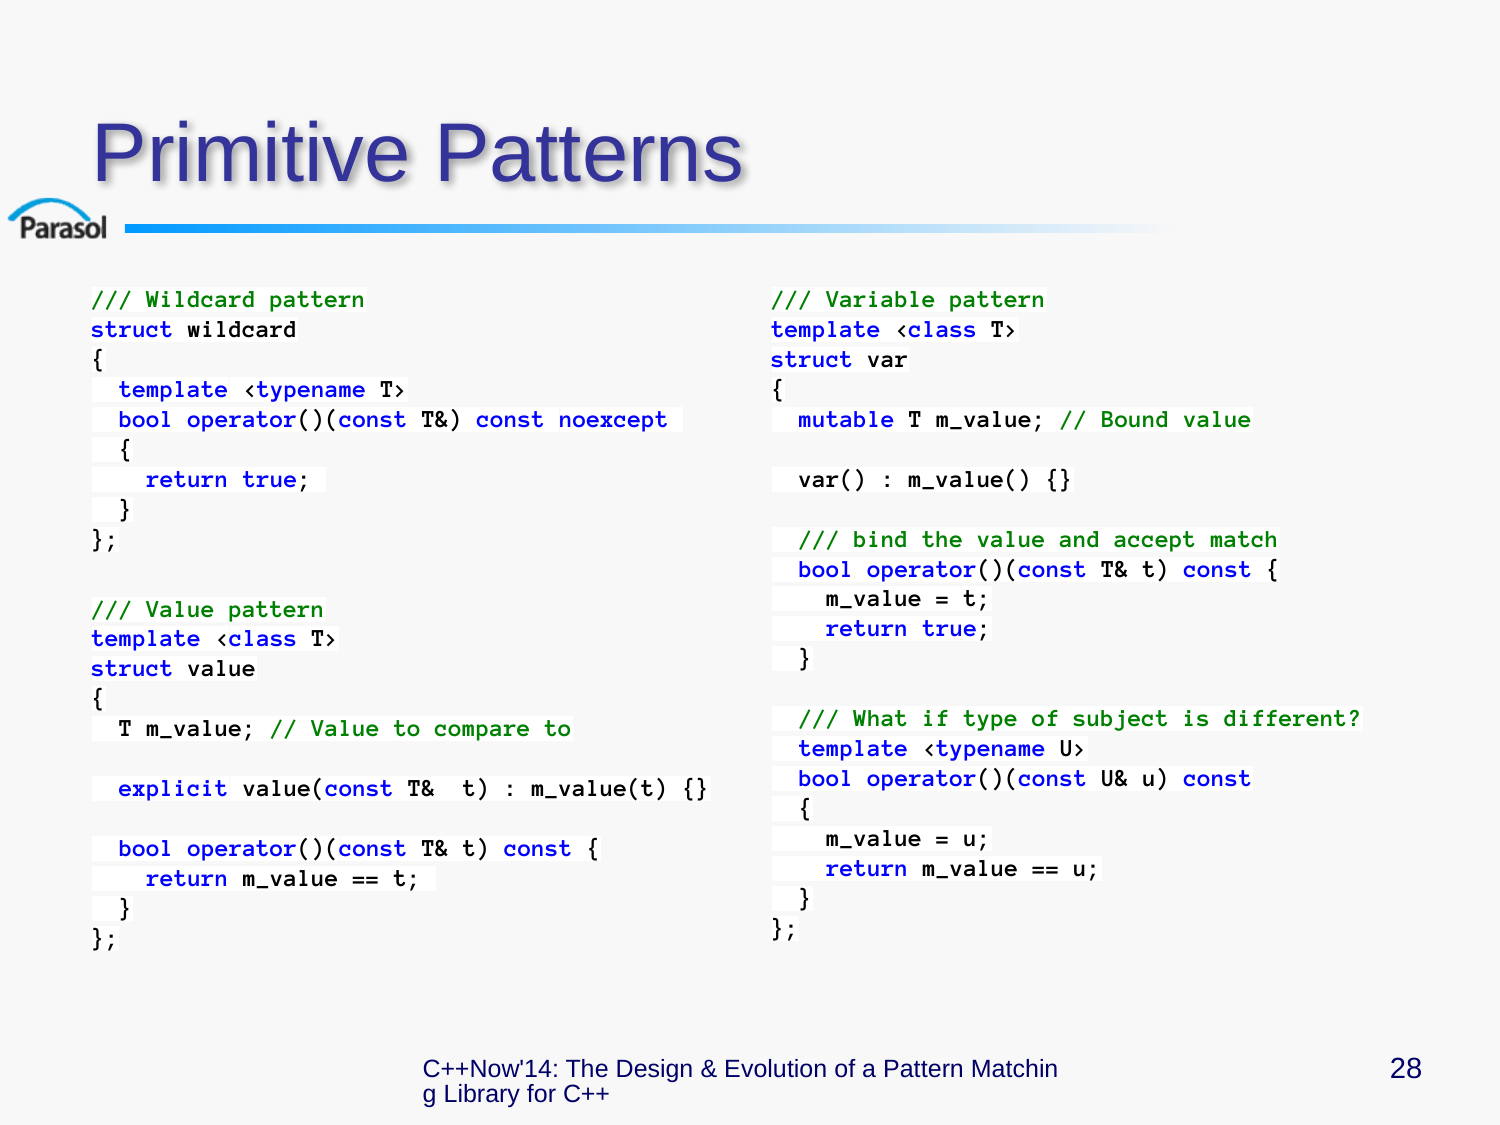

# Primitive Patterns
/// Wildcard pattern
struct wildcard
{
  template <typename T>
  bool operator()(const T&) const noexcept
  {
    return true;
  }
};

/// Value pattern
template <class T>
struct value
{
  T m_value; // Value to compare to
  explicit value(const T&  t) : m_value(t) {}

  bool operator()(const T& t) const {
    return m_value == t;
  }
};
/// Variable pattern
template <class T>
struct var
{
  mutable T m_value; // Bound value

  var() : m_value() {}

  /// bind the value and accept match
  bool operator()(const T& t) const {
    m_value = t;
    return true;
  }

  /// What if type of subject is different?
  template <typename U>
  bool operator()(const U& u) const
  {
    m_value = u;
    return m_value == u;
  }
};

C++Now'14: The Design & Evolution of a Pattern Matching Library for C++
28